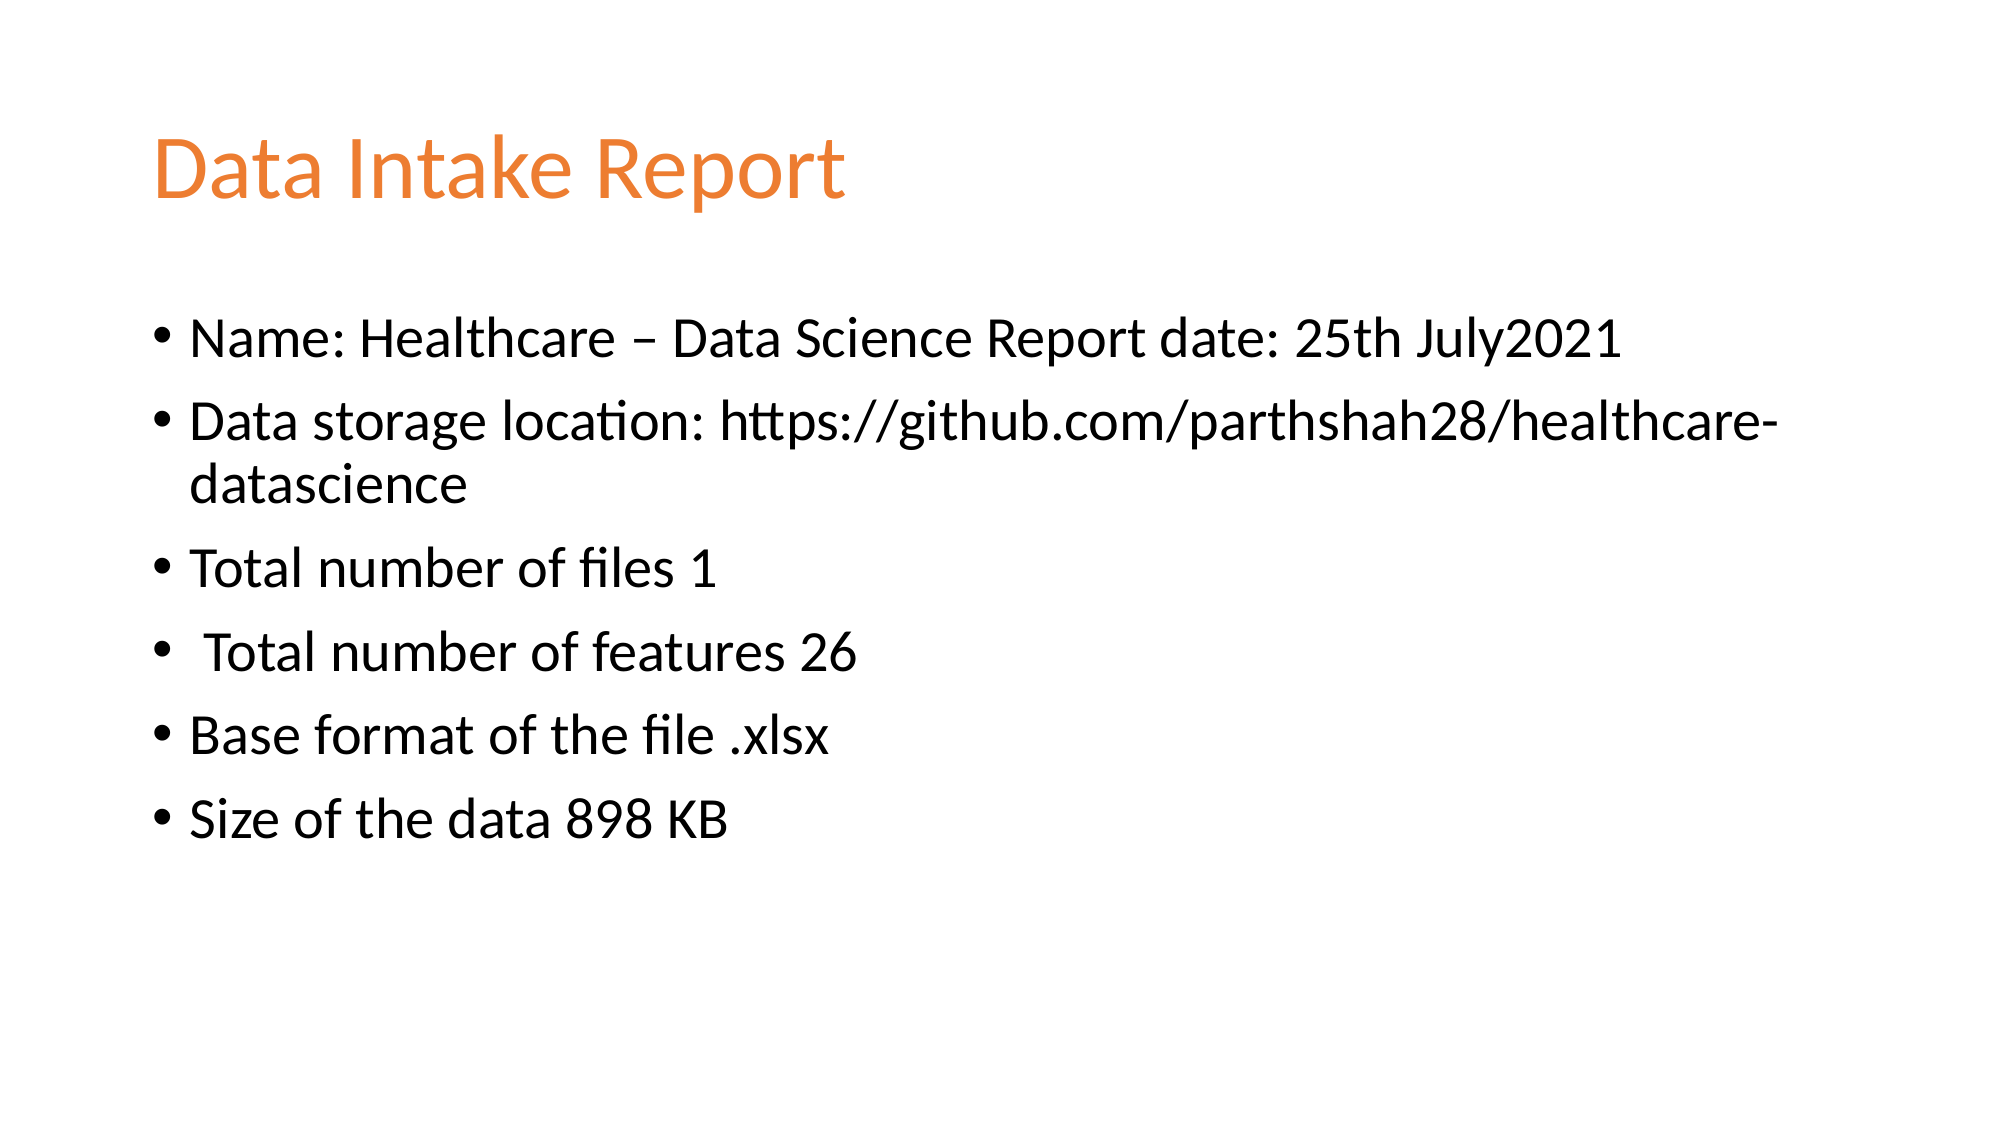

# Data Intake Report
Name: Healthcare – Data Science Report date: 25th July2021
Data storage location: https://github.com/parthshah28/healthcare-datascience
Total number of files 1
 Total number of features 26
Base format of the file .xlsx
Size of the data 898 KB